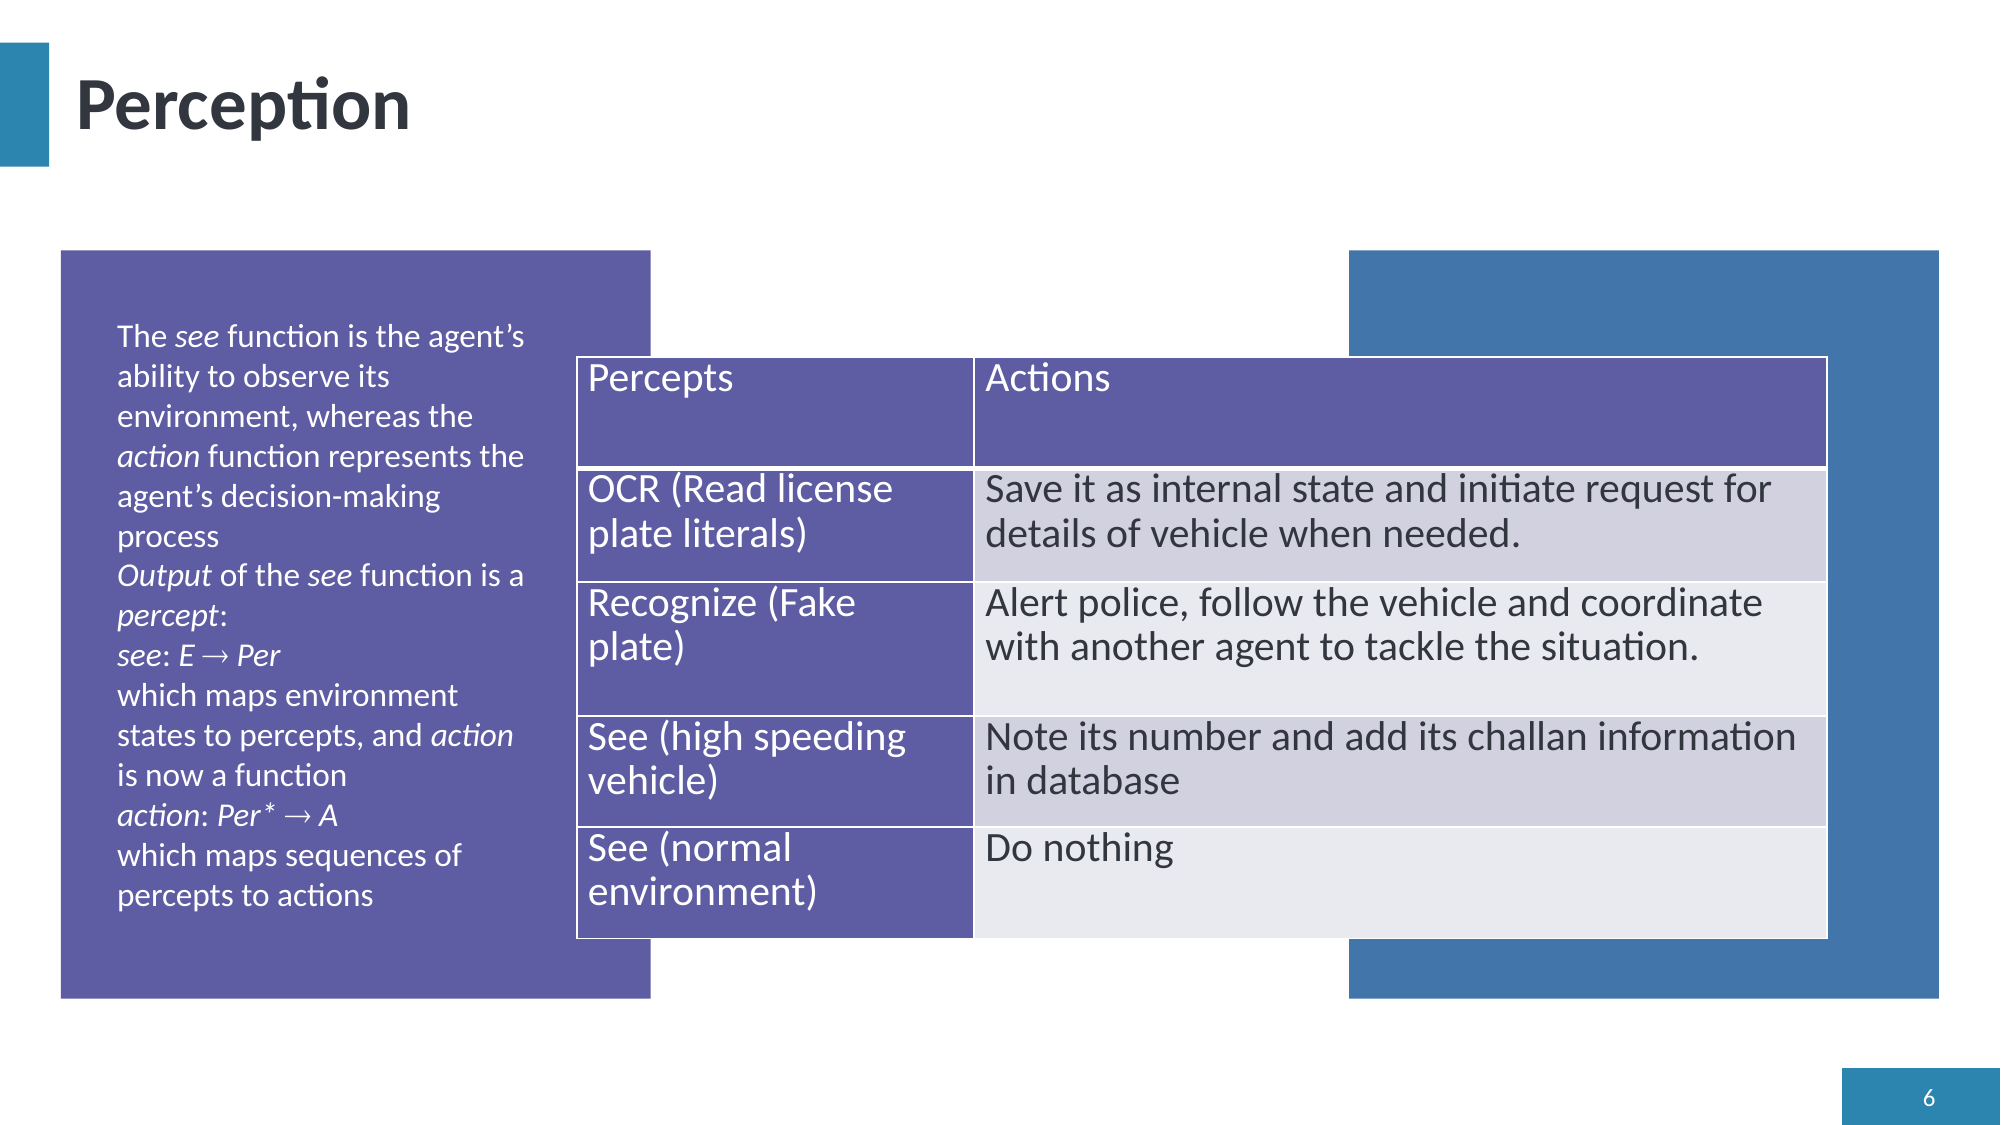

# Perception
The see function is the agent’s ability to observe its environment, whereas the action function represents the agent’s decision-making process
Output of the see function is a percept:
see: E → Per
which maps environment states to percepts, and action is now a function
action: Per* → A
which maps sequences of percepts to actions

| Percepts | Actions |
| --- | --- |
| OCR (Read license plate literals) | Save it as internal state and initiate request for details of vehicle when needed. |
| Recognize (Fake plate) | Alert police, follow the vehicle and coordinate with another agent to tackle the situation. |
| See (high speeding vehicle) | Note its number and add its challan information in database |
| See (normal environment) | Do nothing |
6